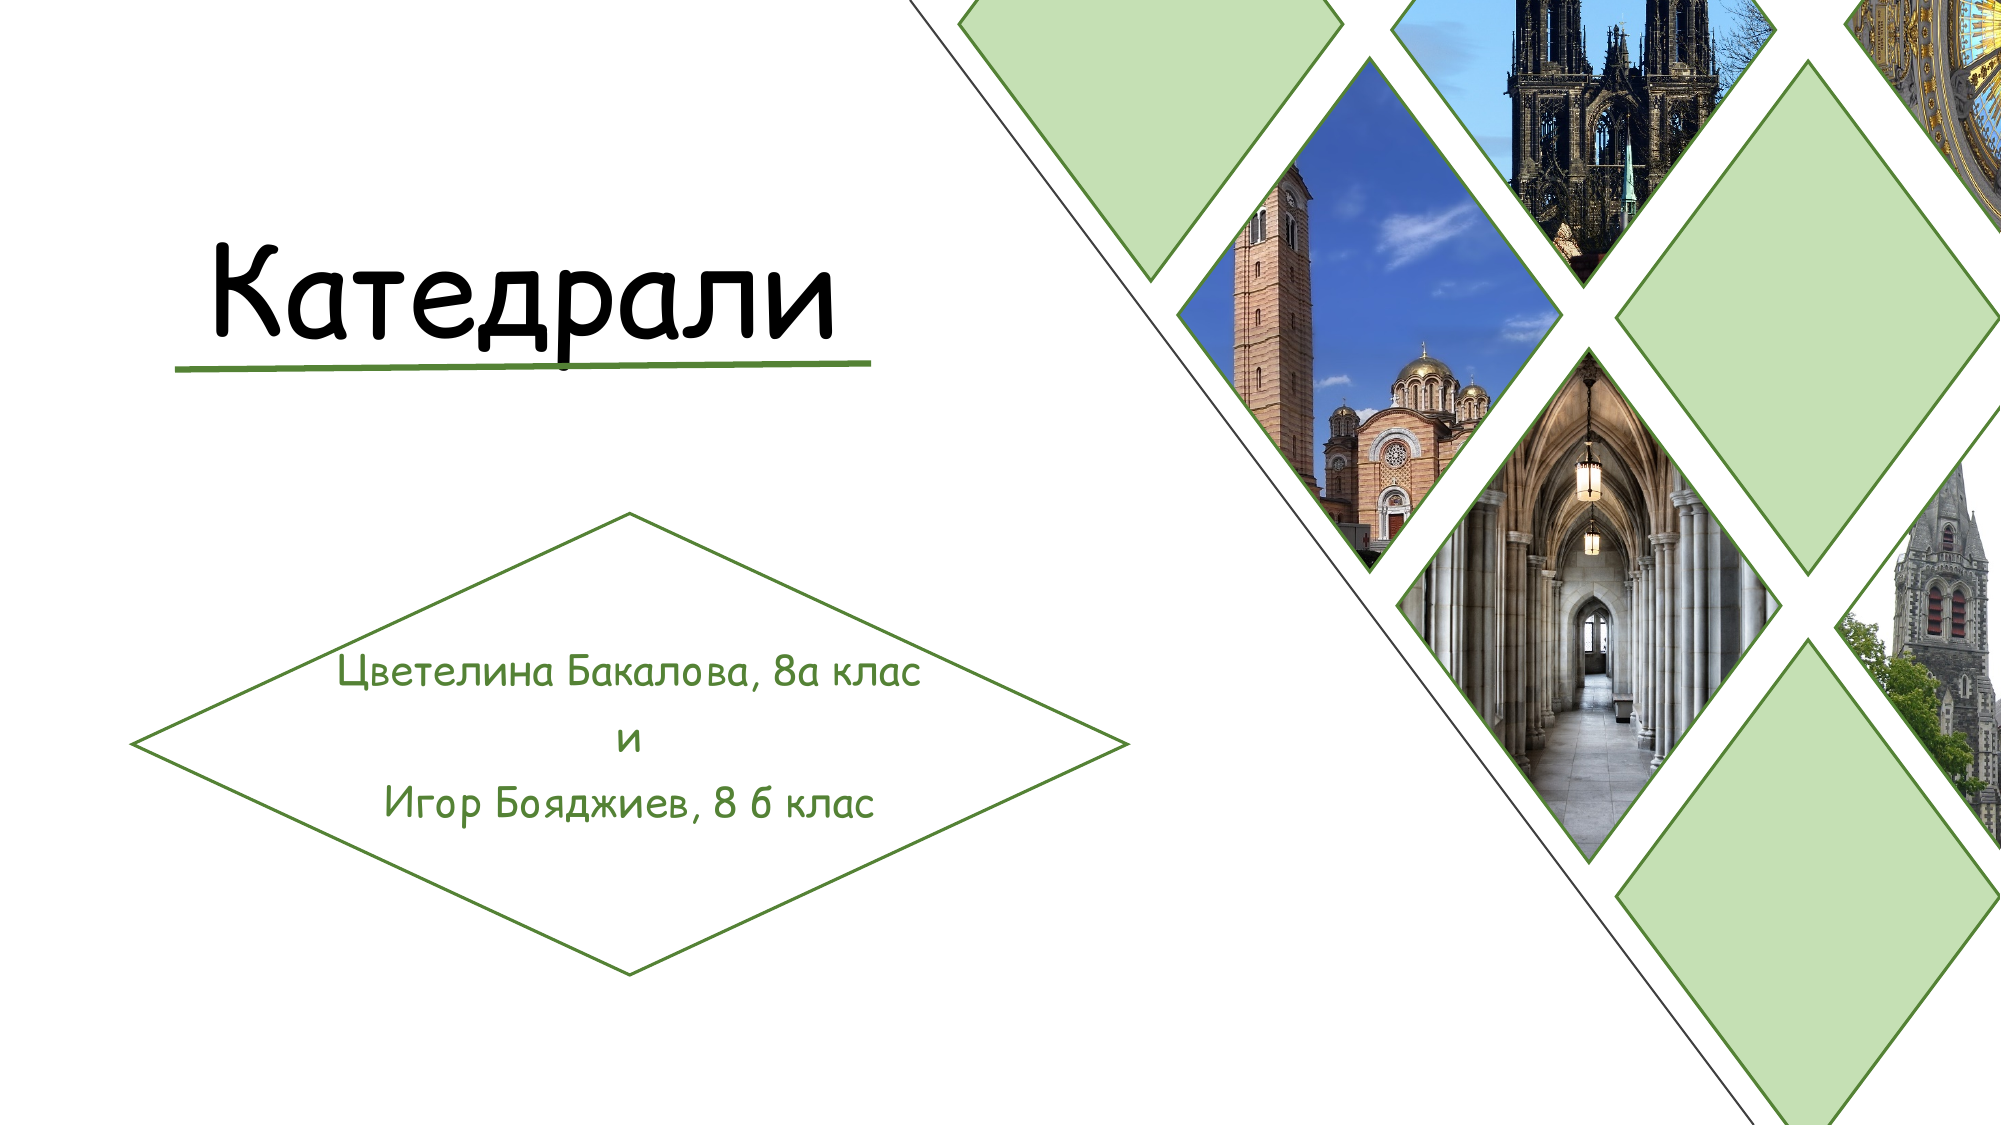

# Катедрали

Цветелина Бакалова, 8а клас
и
Игор Бояджиев, 8 б клас